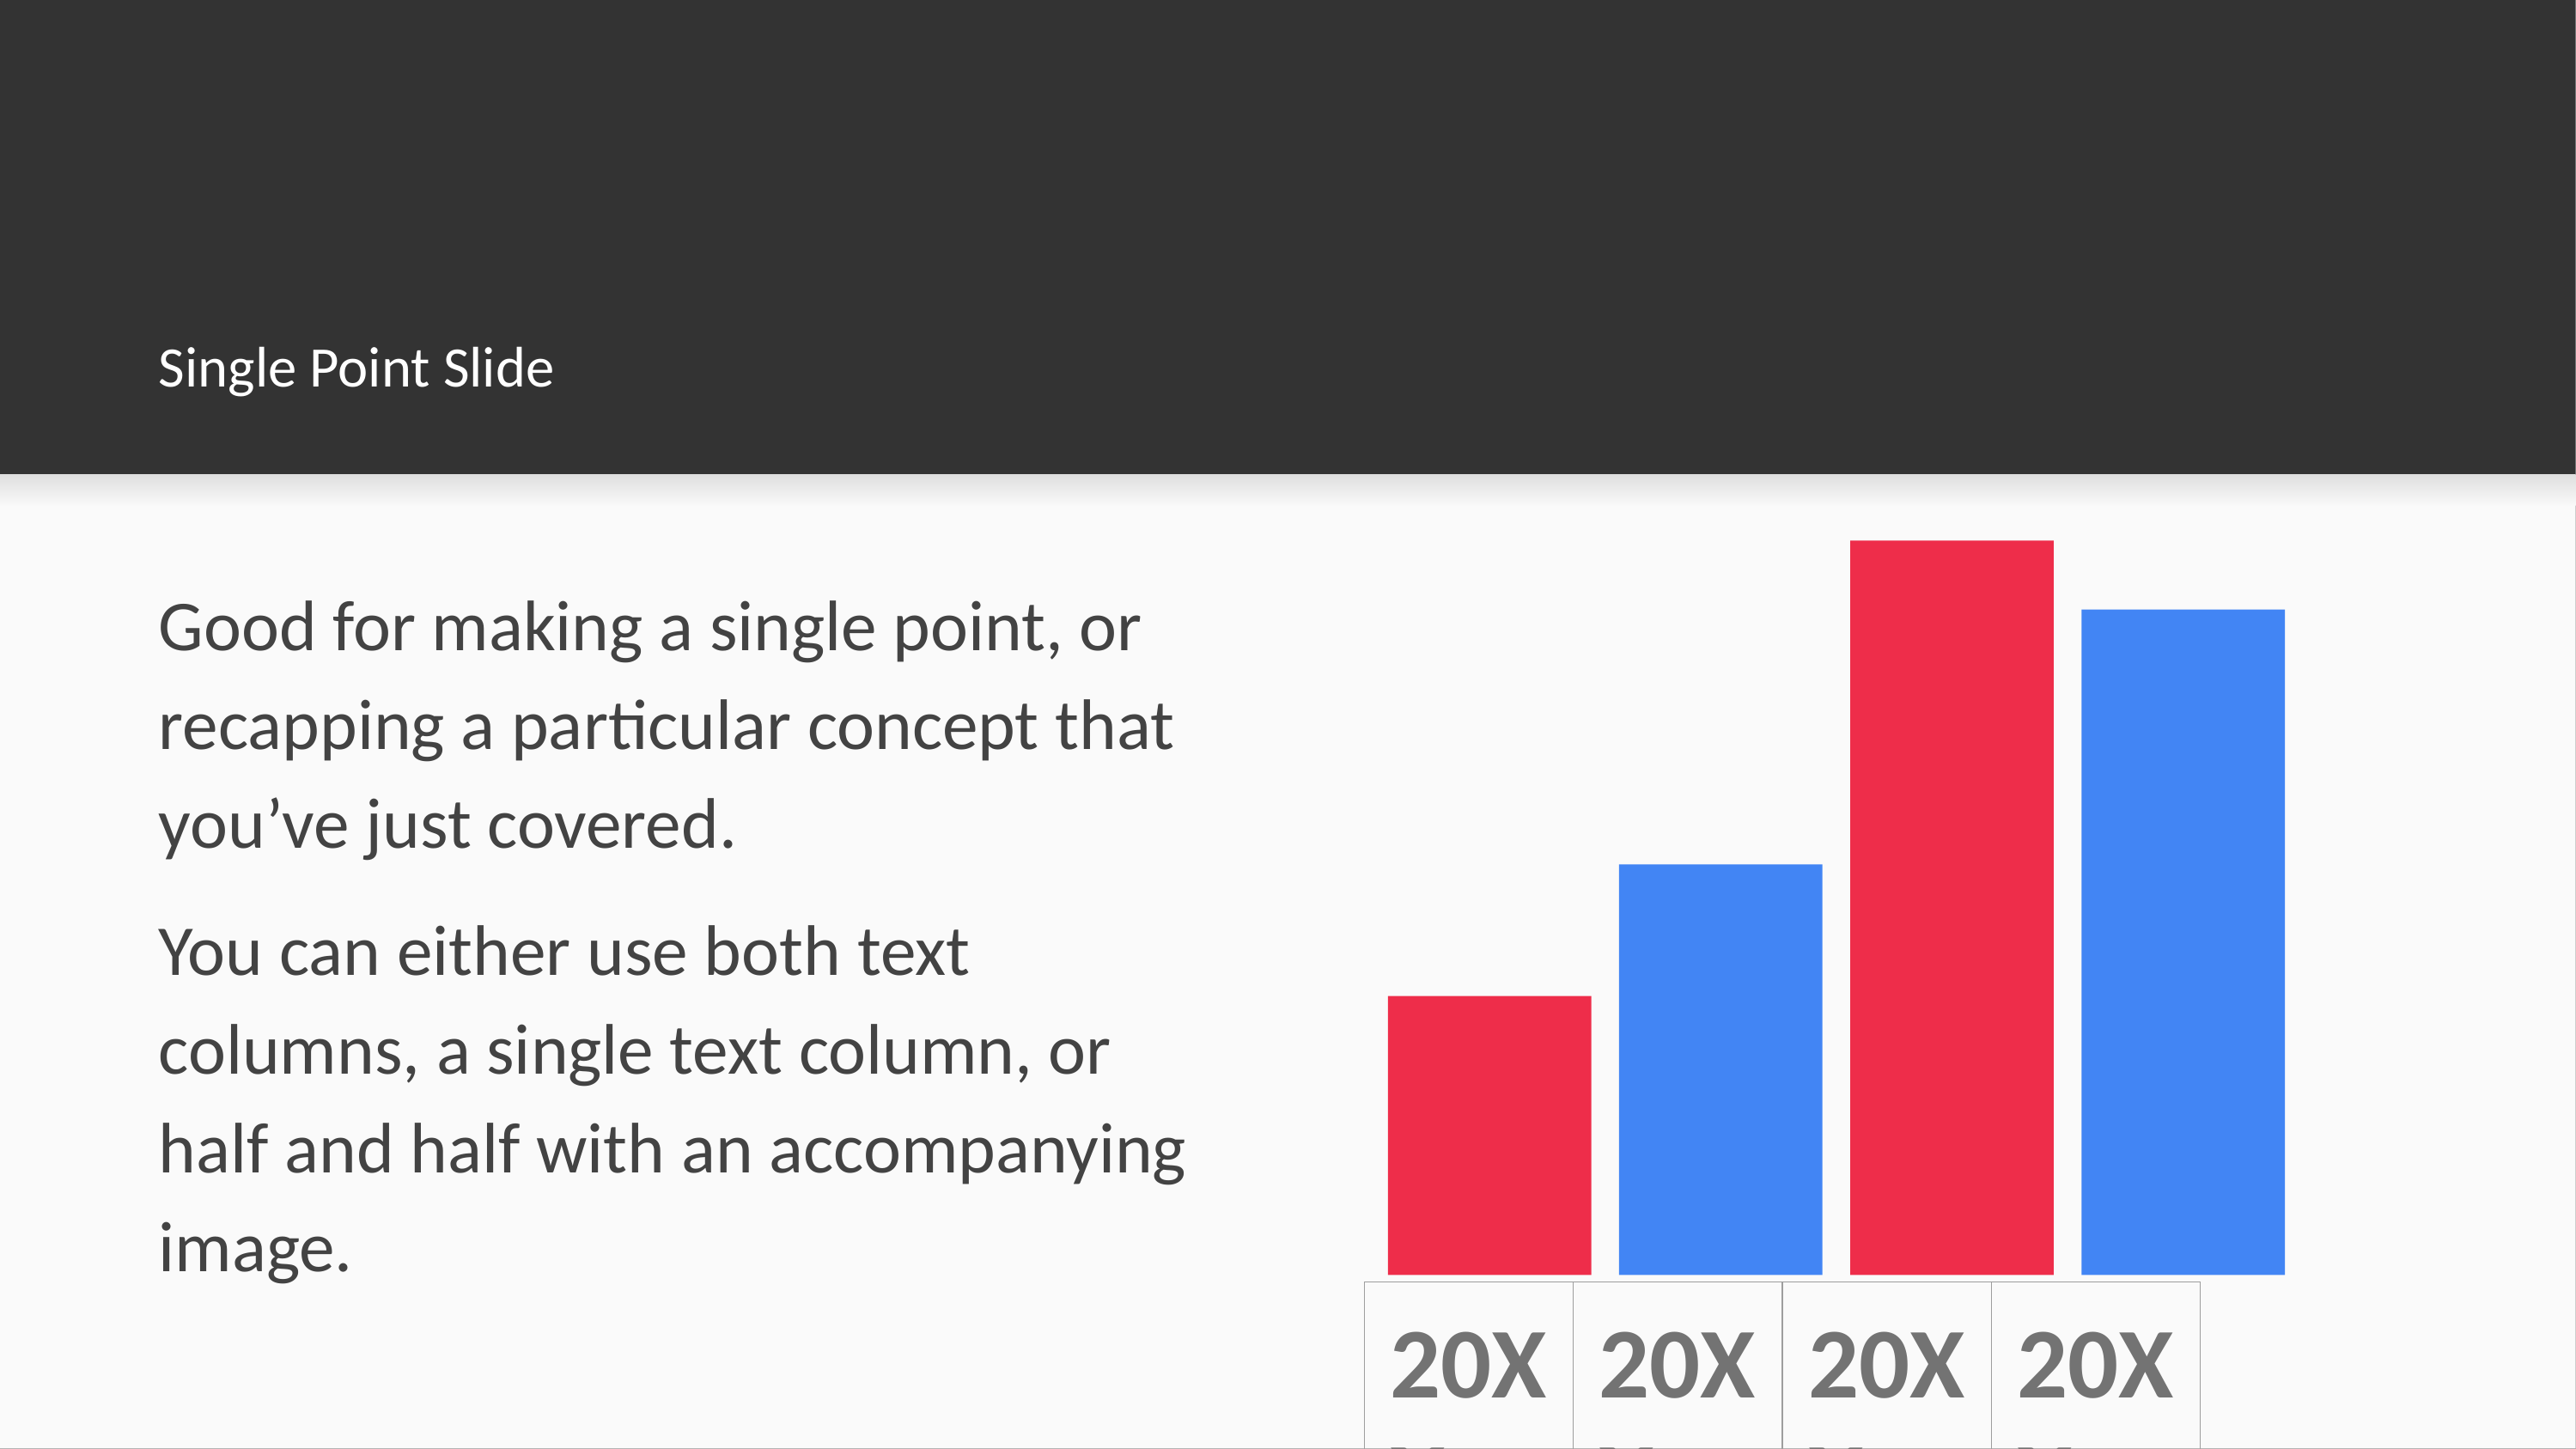

# Single Point Slide

Good for making a single point, or recapping a particular concept that you’ve just covered.
You can either use both text columns, a single text column, or half and half with an accompanying image.

| 20XX | 20XX | 20XX | 20XX |
| --- | --- | --- | --- |